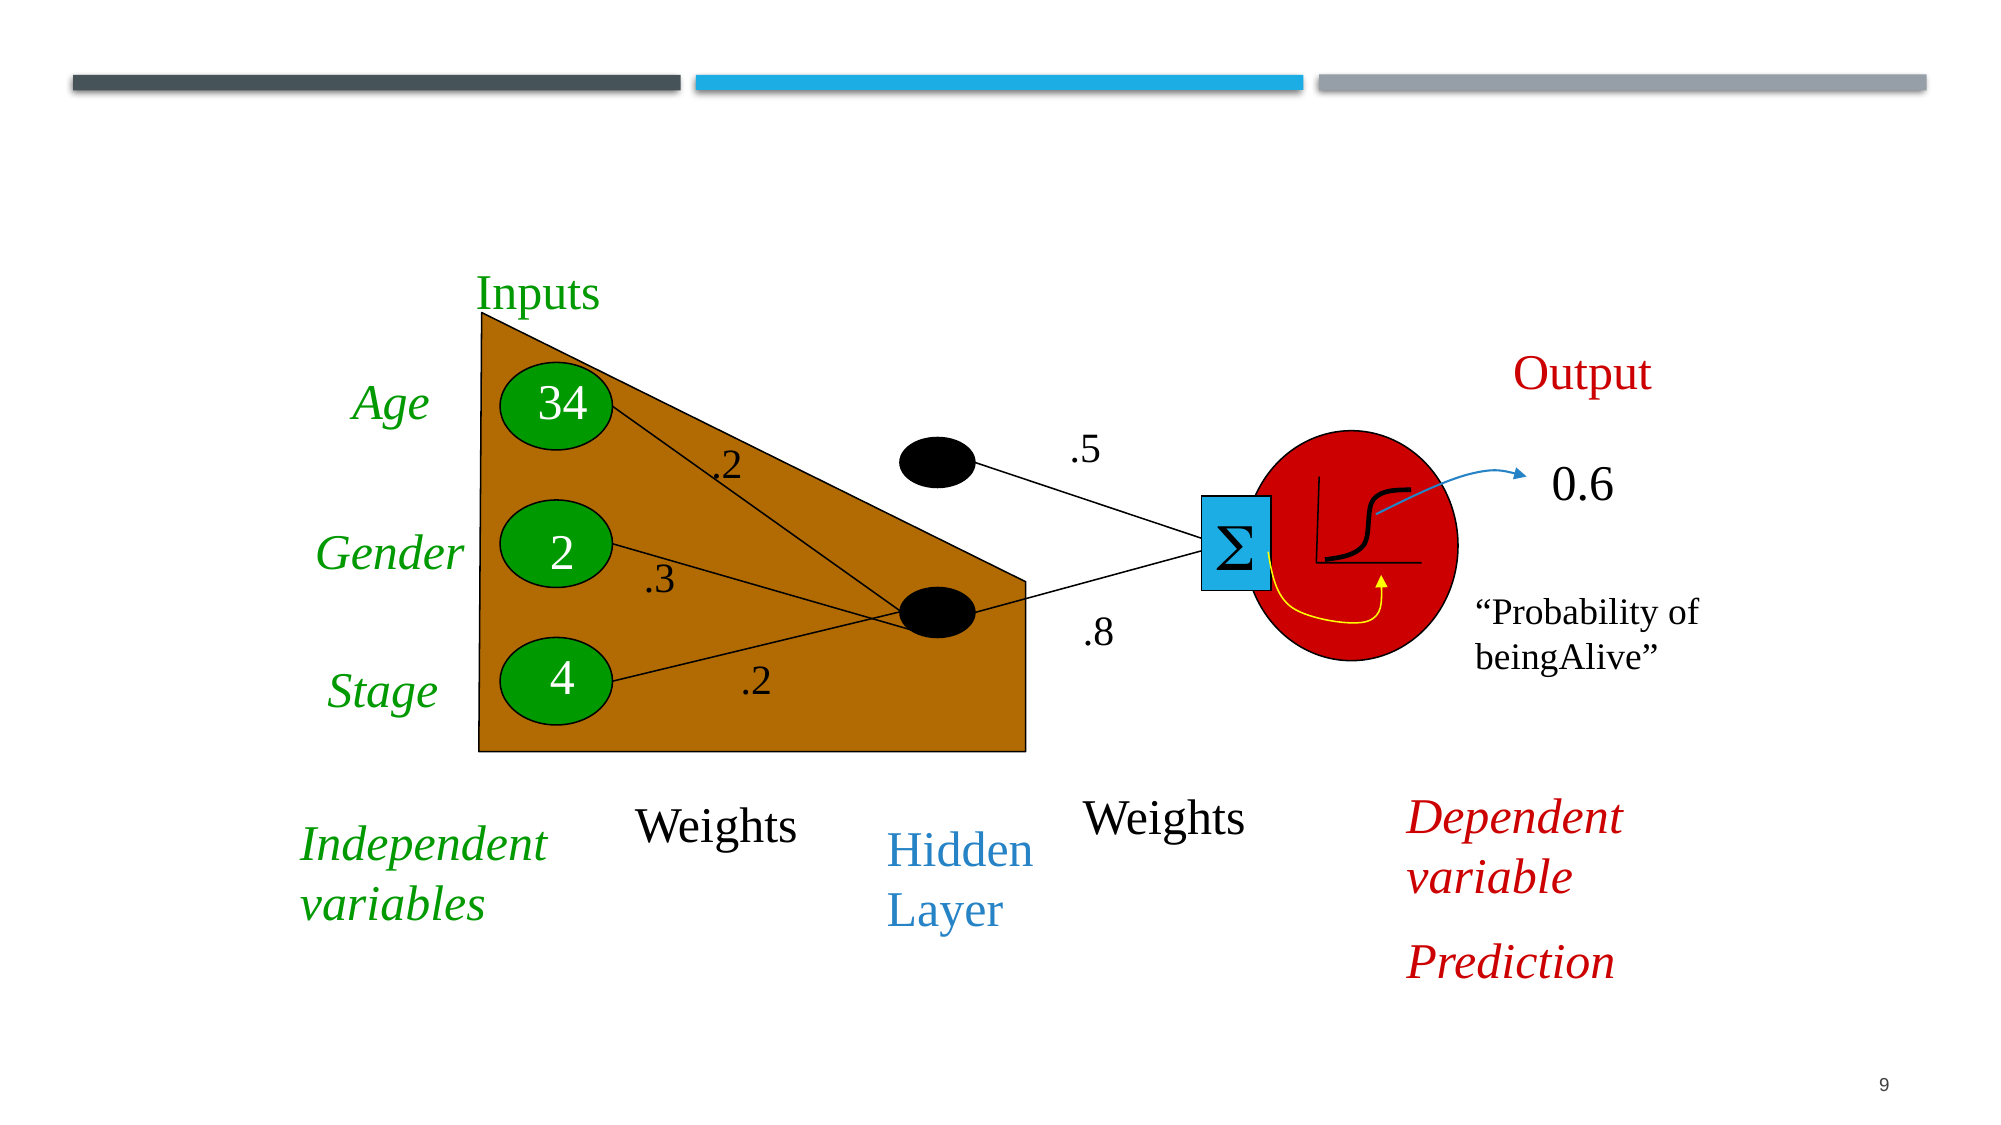

Inputs

Output
Age

34
.5
.2

Σ

0.6

Gender
2
.3
“Probability of beingAlive”

.8

4
.2
Stage
Dependent variable
Prediction
Weights
Weights
Independent variables
Hidden Layer
9